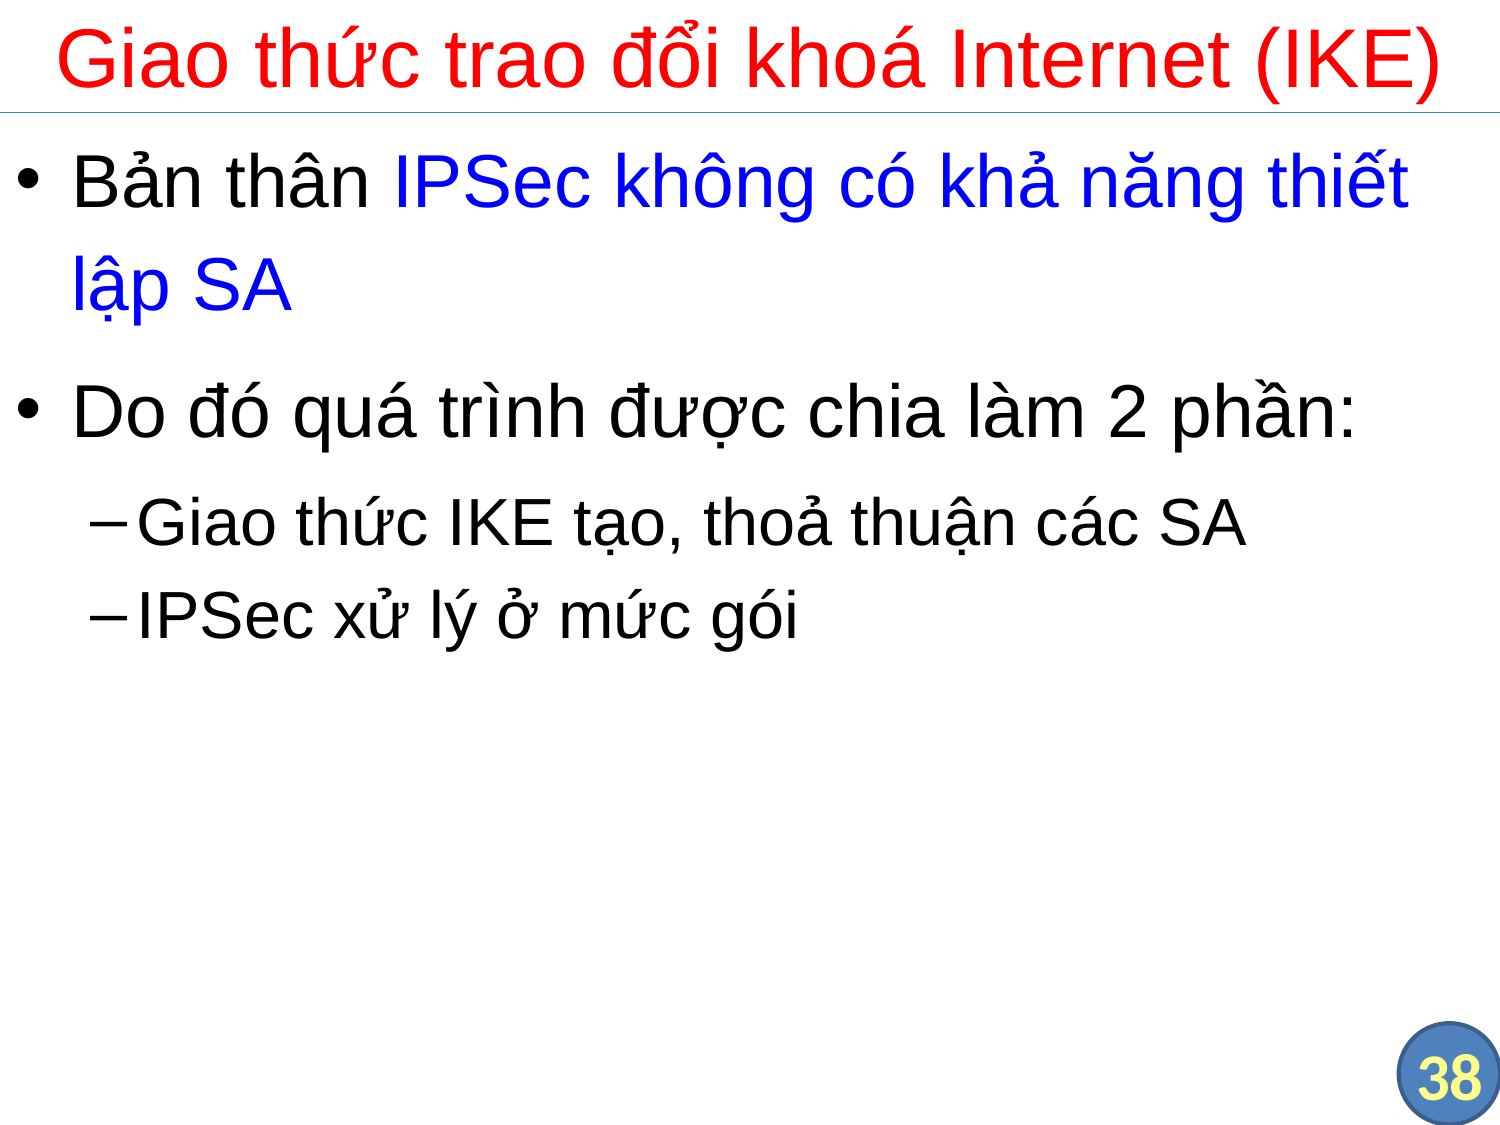

# Giao thức trao đổi khoá Internet (IKE)
Bản thân IPSec không có khả năng thiết lập SA
Do đó quá trình được chia làm 2 phần:
Giao thức IKE tạo, thoả thuận các SA
IPSec xử lý ở mức gói

38